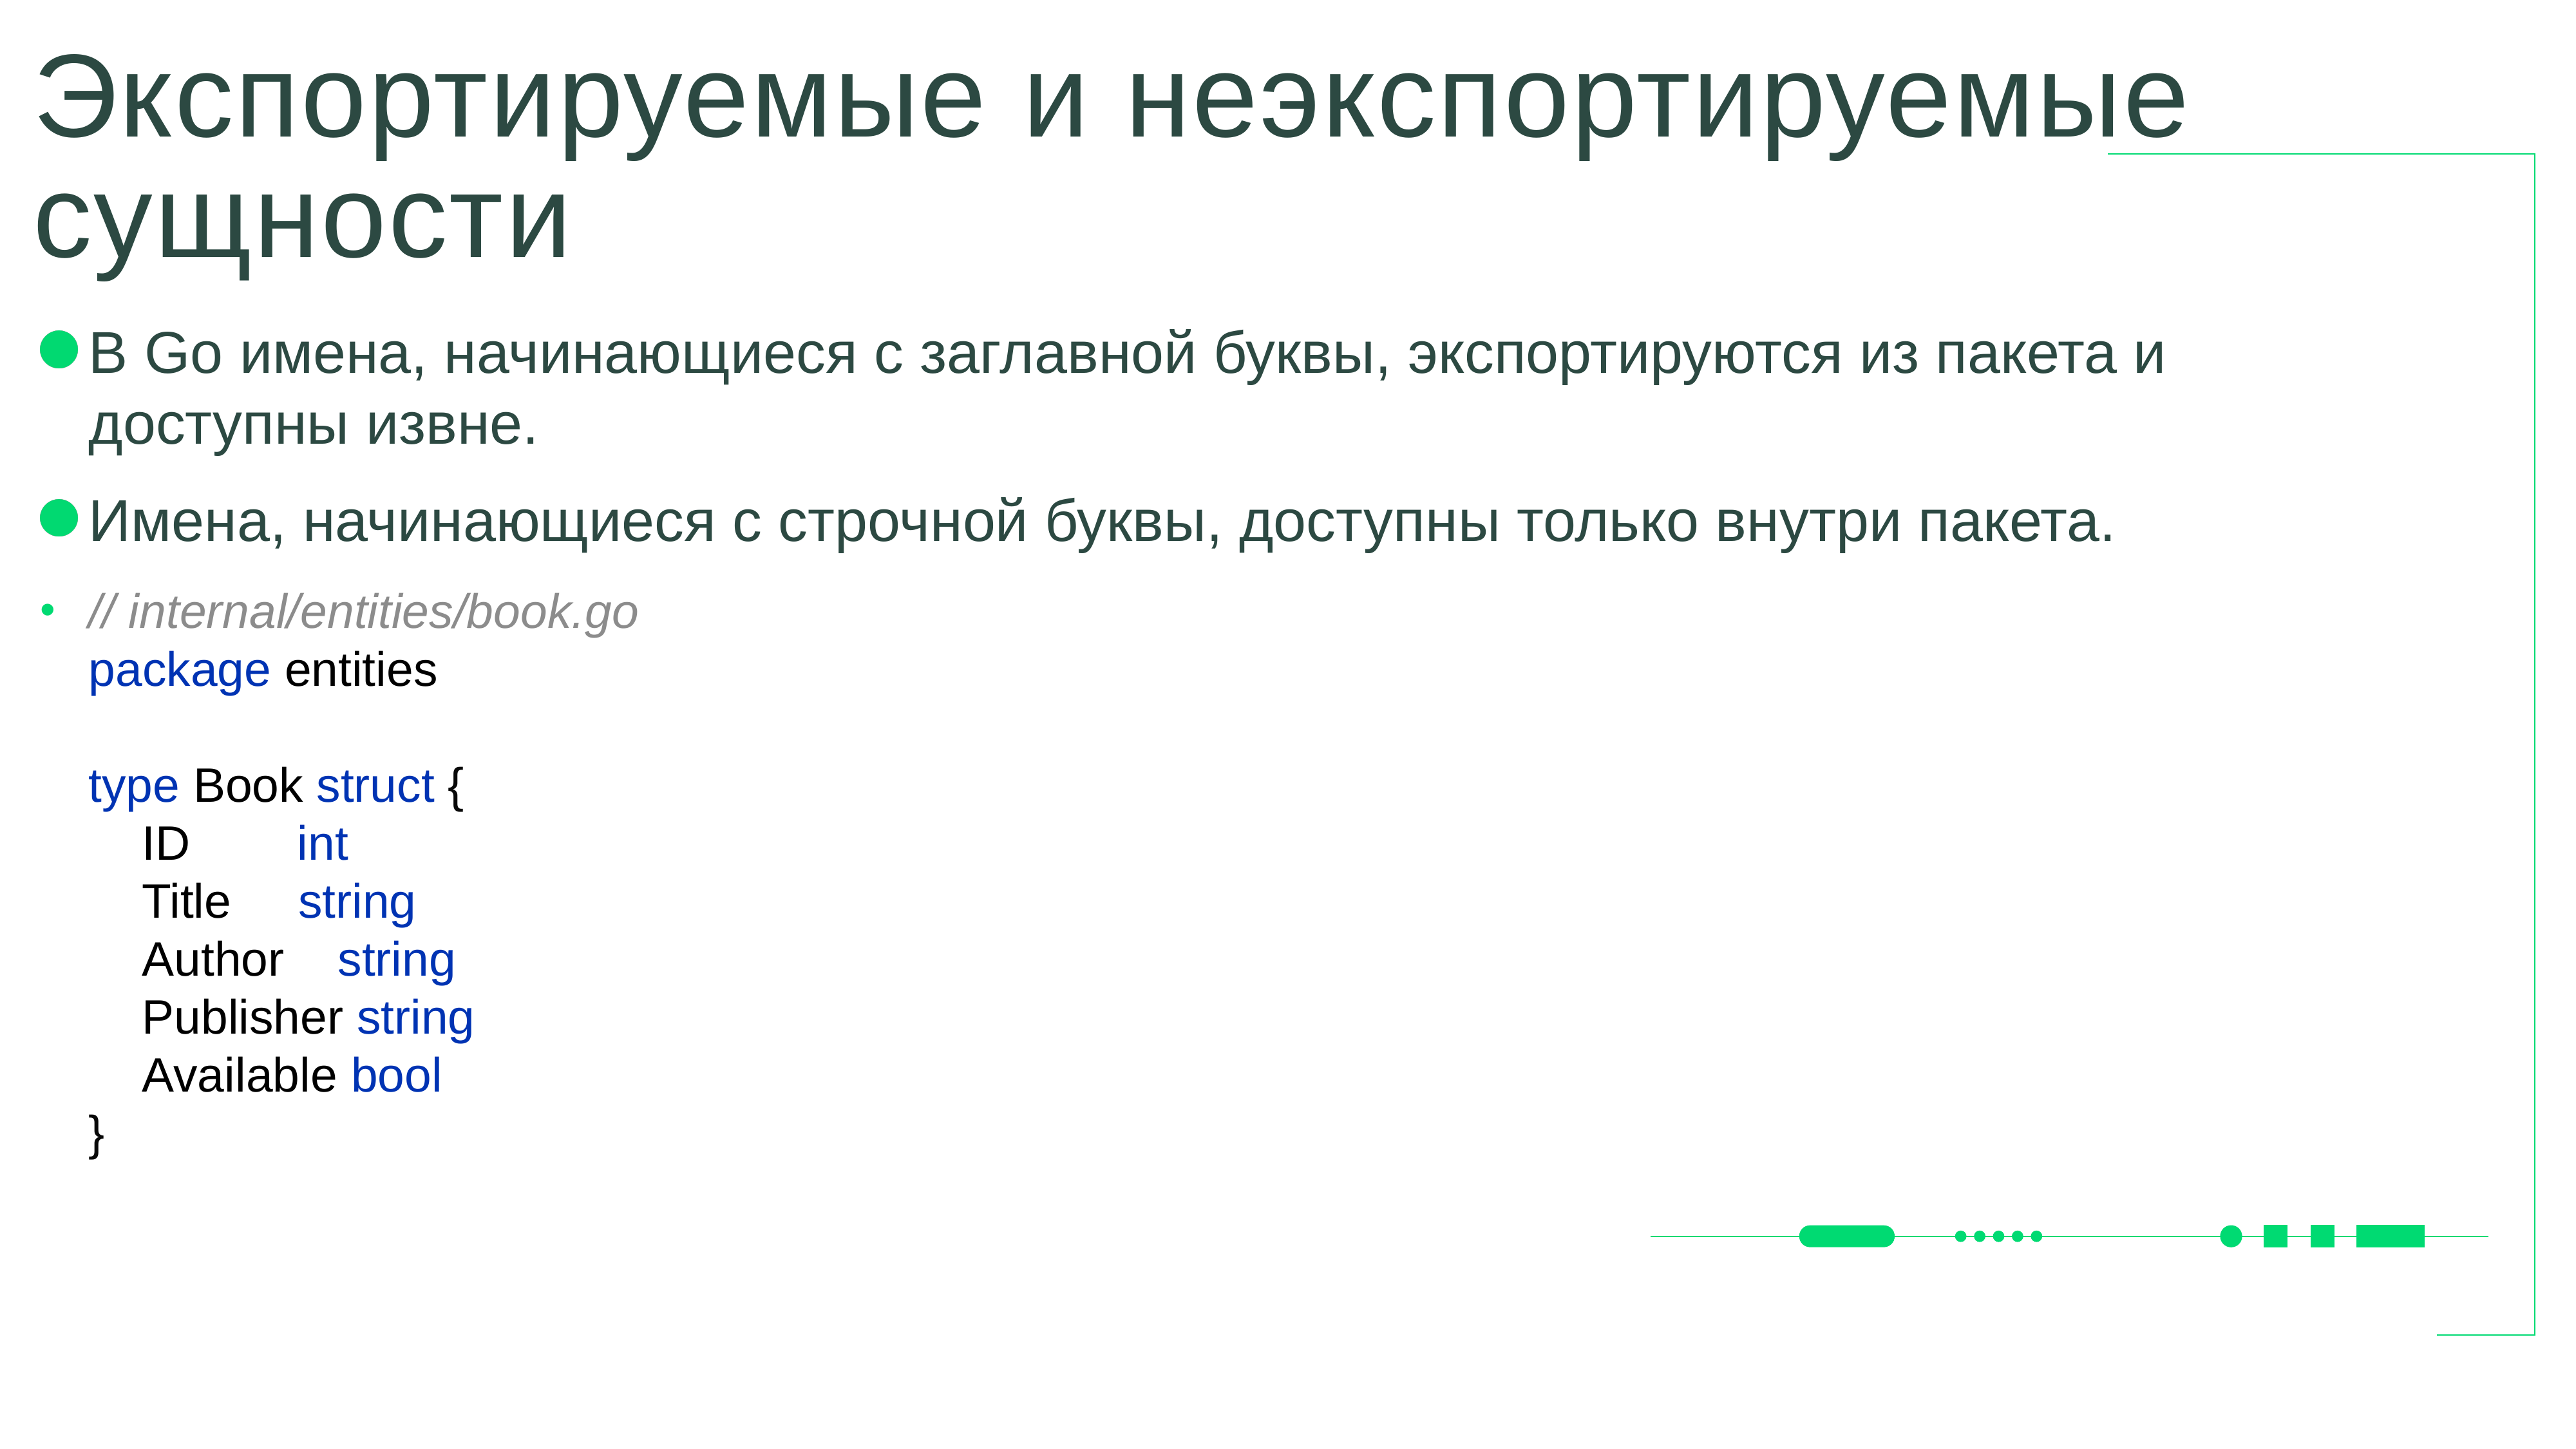

# Экспортируемые и неэкспортируемые сущности

В Go имена, начинающиеся с заглавной буквы, экспортируются из пакета и доступны извне.
Имена, начинающиеся с строчной буквы, доступны только внутри пакета.
// internal/entities/book.go
package entities
type Book struct {
    ID        int
    Title     string
    Author    string
    Publisher string
    Available bool
}